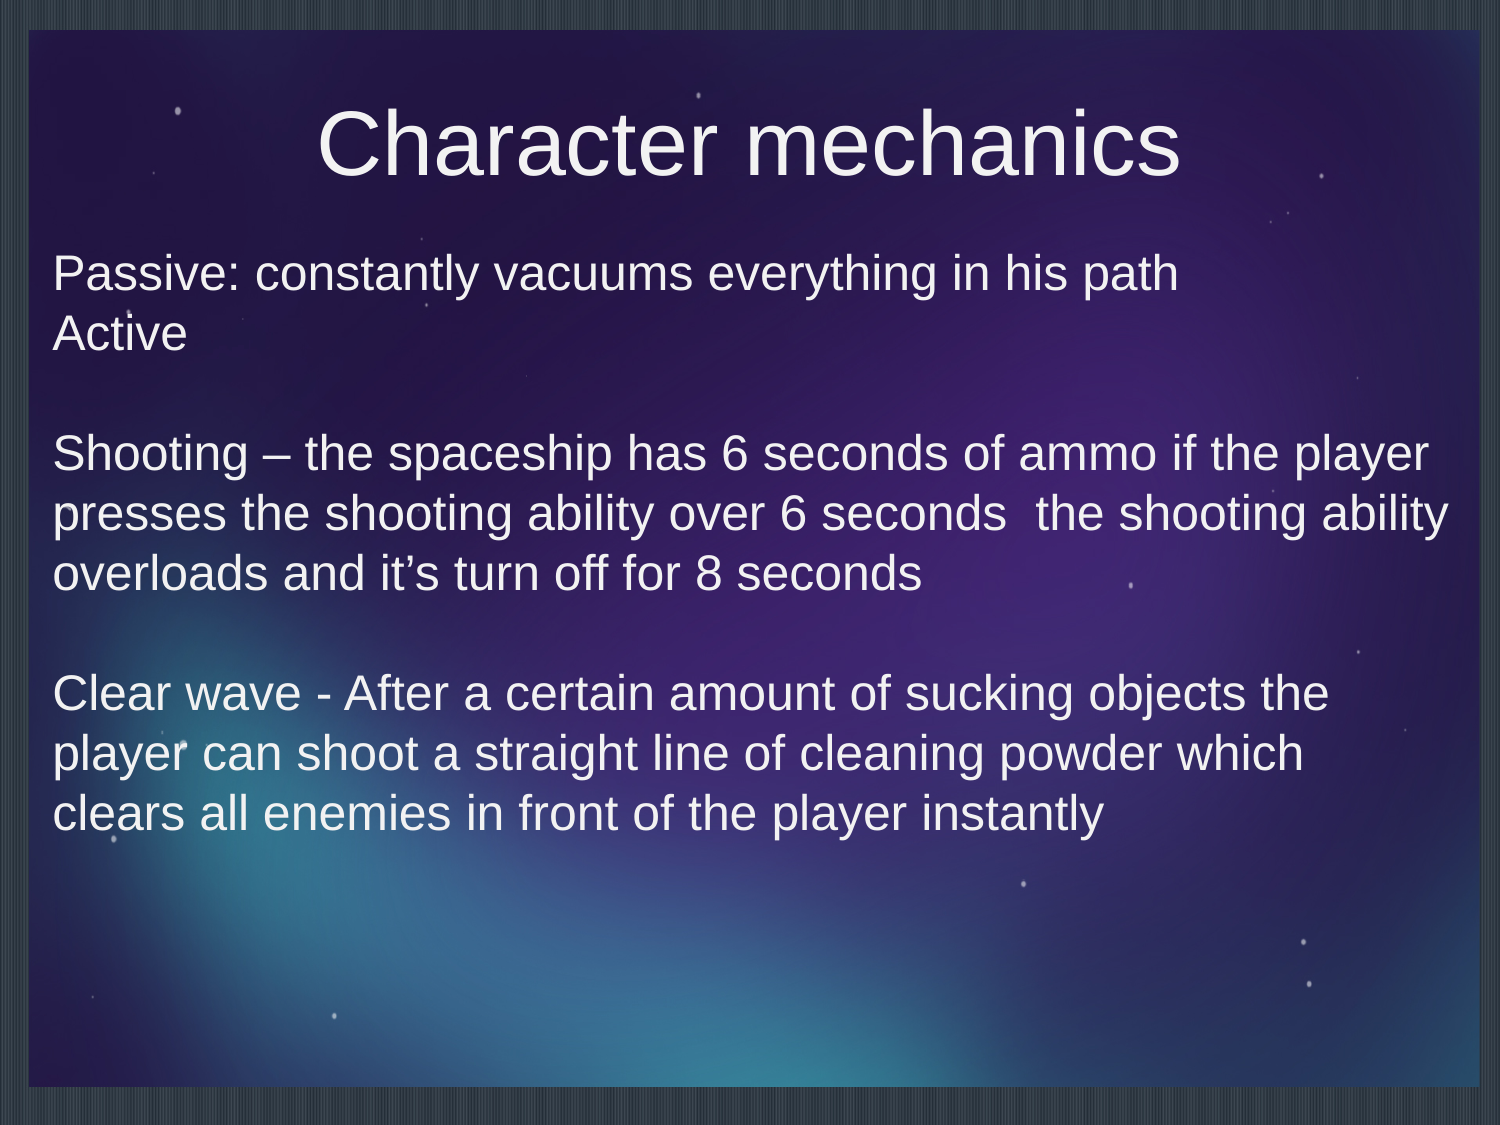

# Character mechanics
Passive: constantly vacuums everything in his path
Active

Shooting – the spaceship has 6 seconds of ammo if the player presses the shooting ability over 6 seconds  the shooting ability overloads and it’s turn off for 8 seconds

Clear wave - After a certain amount of sucking objects the player can shoot a straight line of cleaning powder which clears all enemies in front of the player instantly